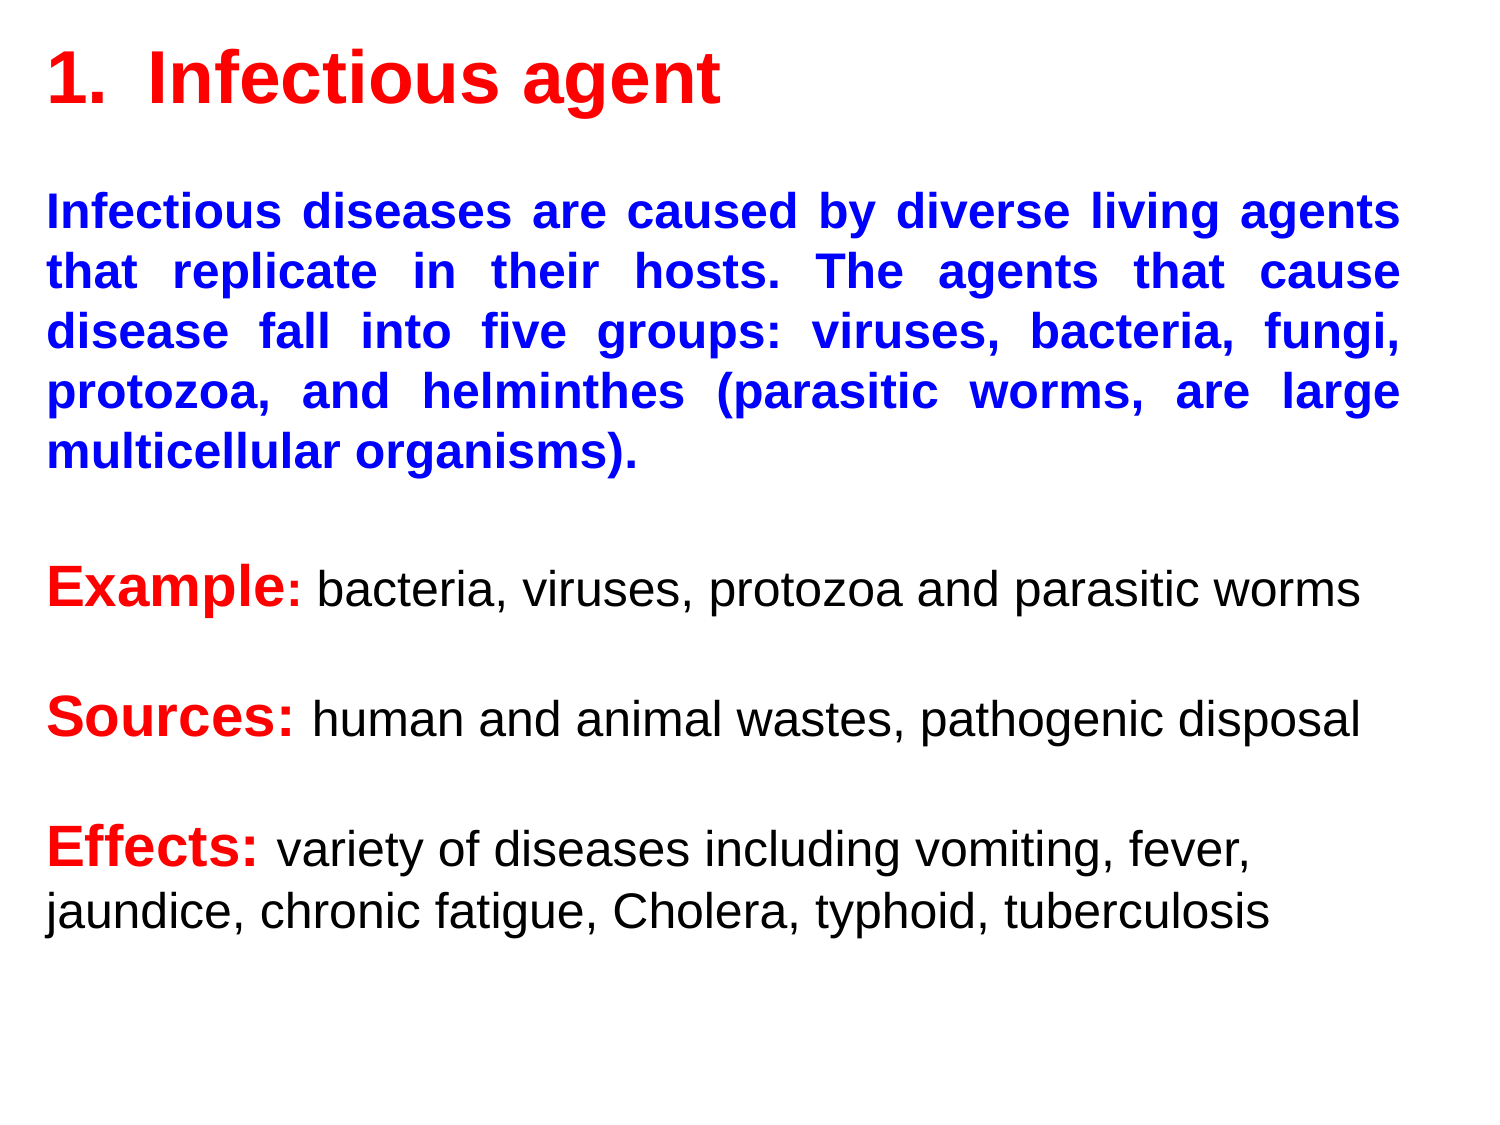

Infectious agent

Infectious diseases are caused by diverse living agents that replicate in their hosts. The agents that cause disease fall into five groups: viruses, bacteria, fungi, protozoa, and helminthes (parasitic worms, are large multicellular organisms).

Example: bacteria, viruses, protozoa and parasitic worms

Sources: human and animal wastes, pathogenic disposal

Effects: variety of diseases including vomiting, fever, jaundice, chronic fatigue, Cholera, typhoid, tuberculosis